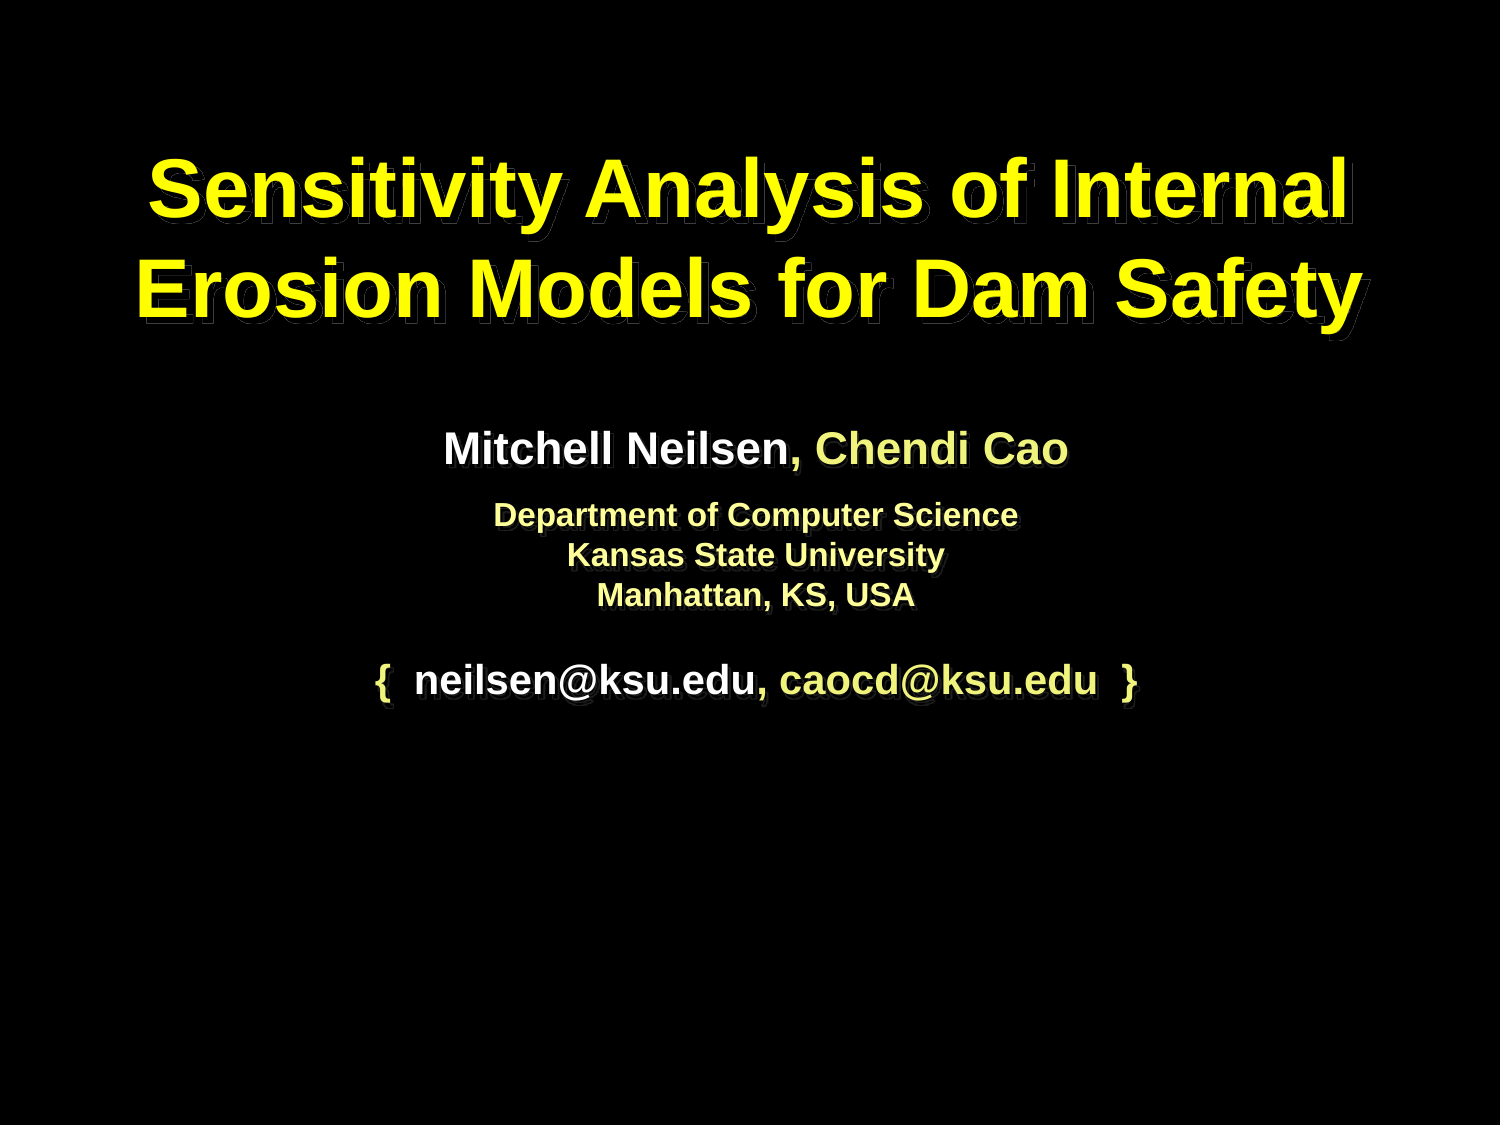

# Sensitivity Analysis of Internal Erosion Models for Dam Safety
Mitchell Neilsen, Chendi Cao
Department of Computer Science
Kansas State University
Manhattan, KS, USA
{  neilsen@ksu.edu, caocd@ksu.edu  }